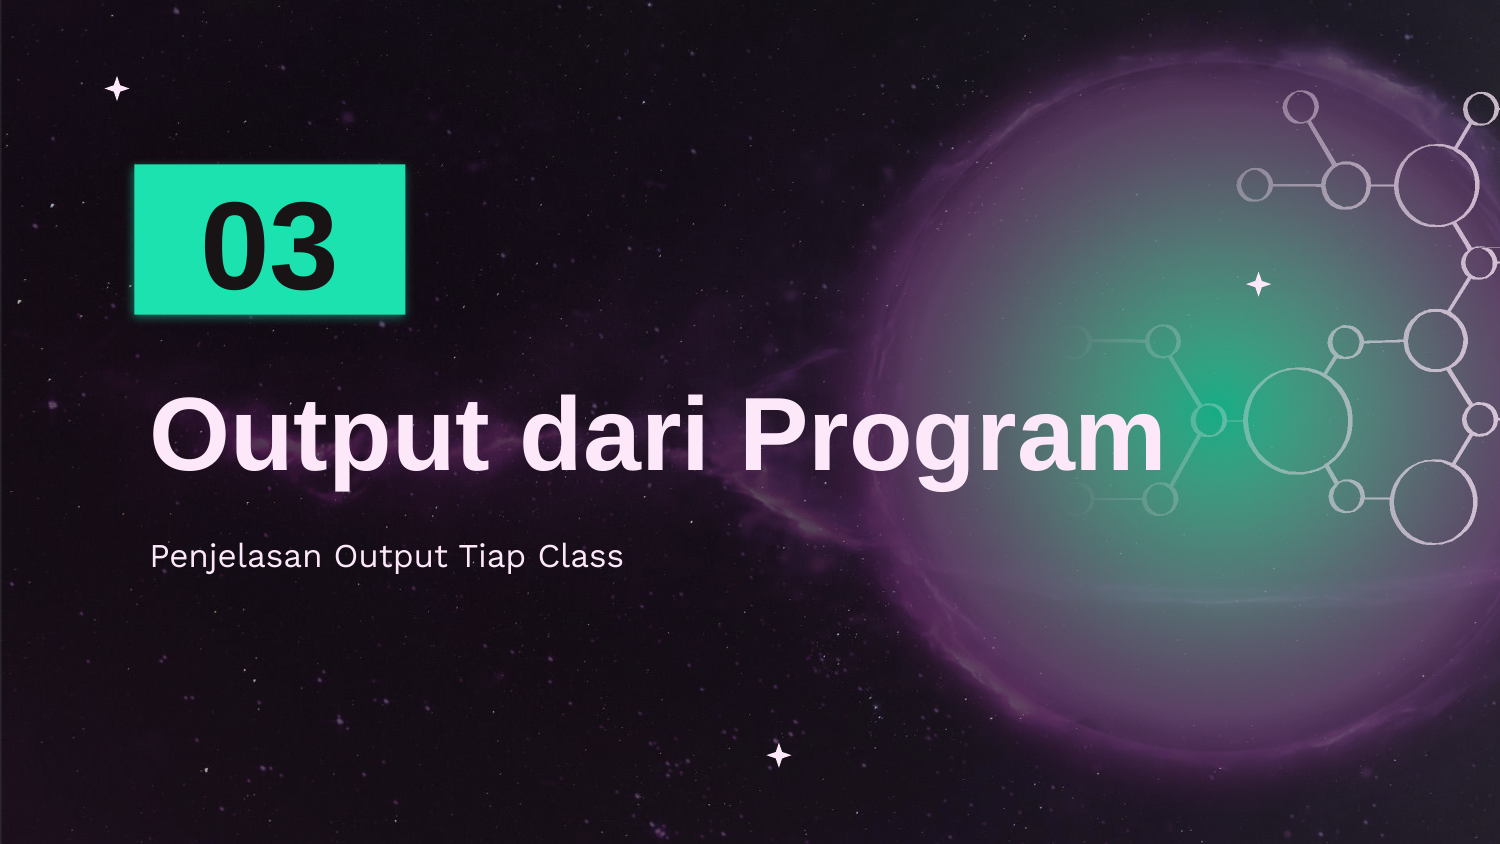

03
# Output dari Program
Penjelasan Output Tiap Class